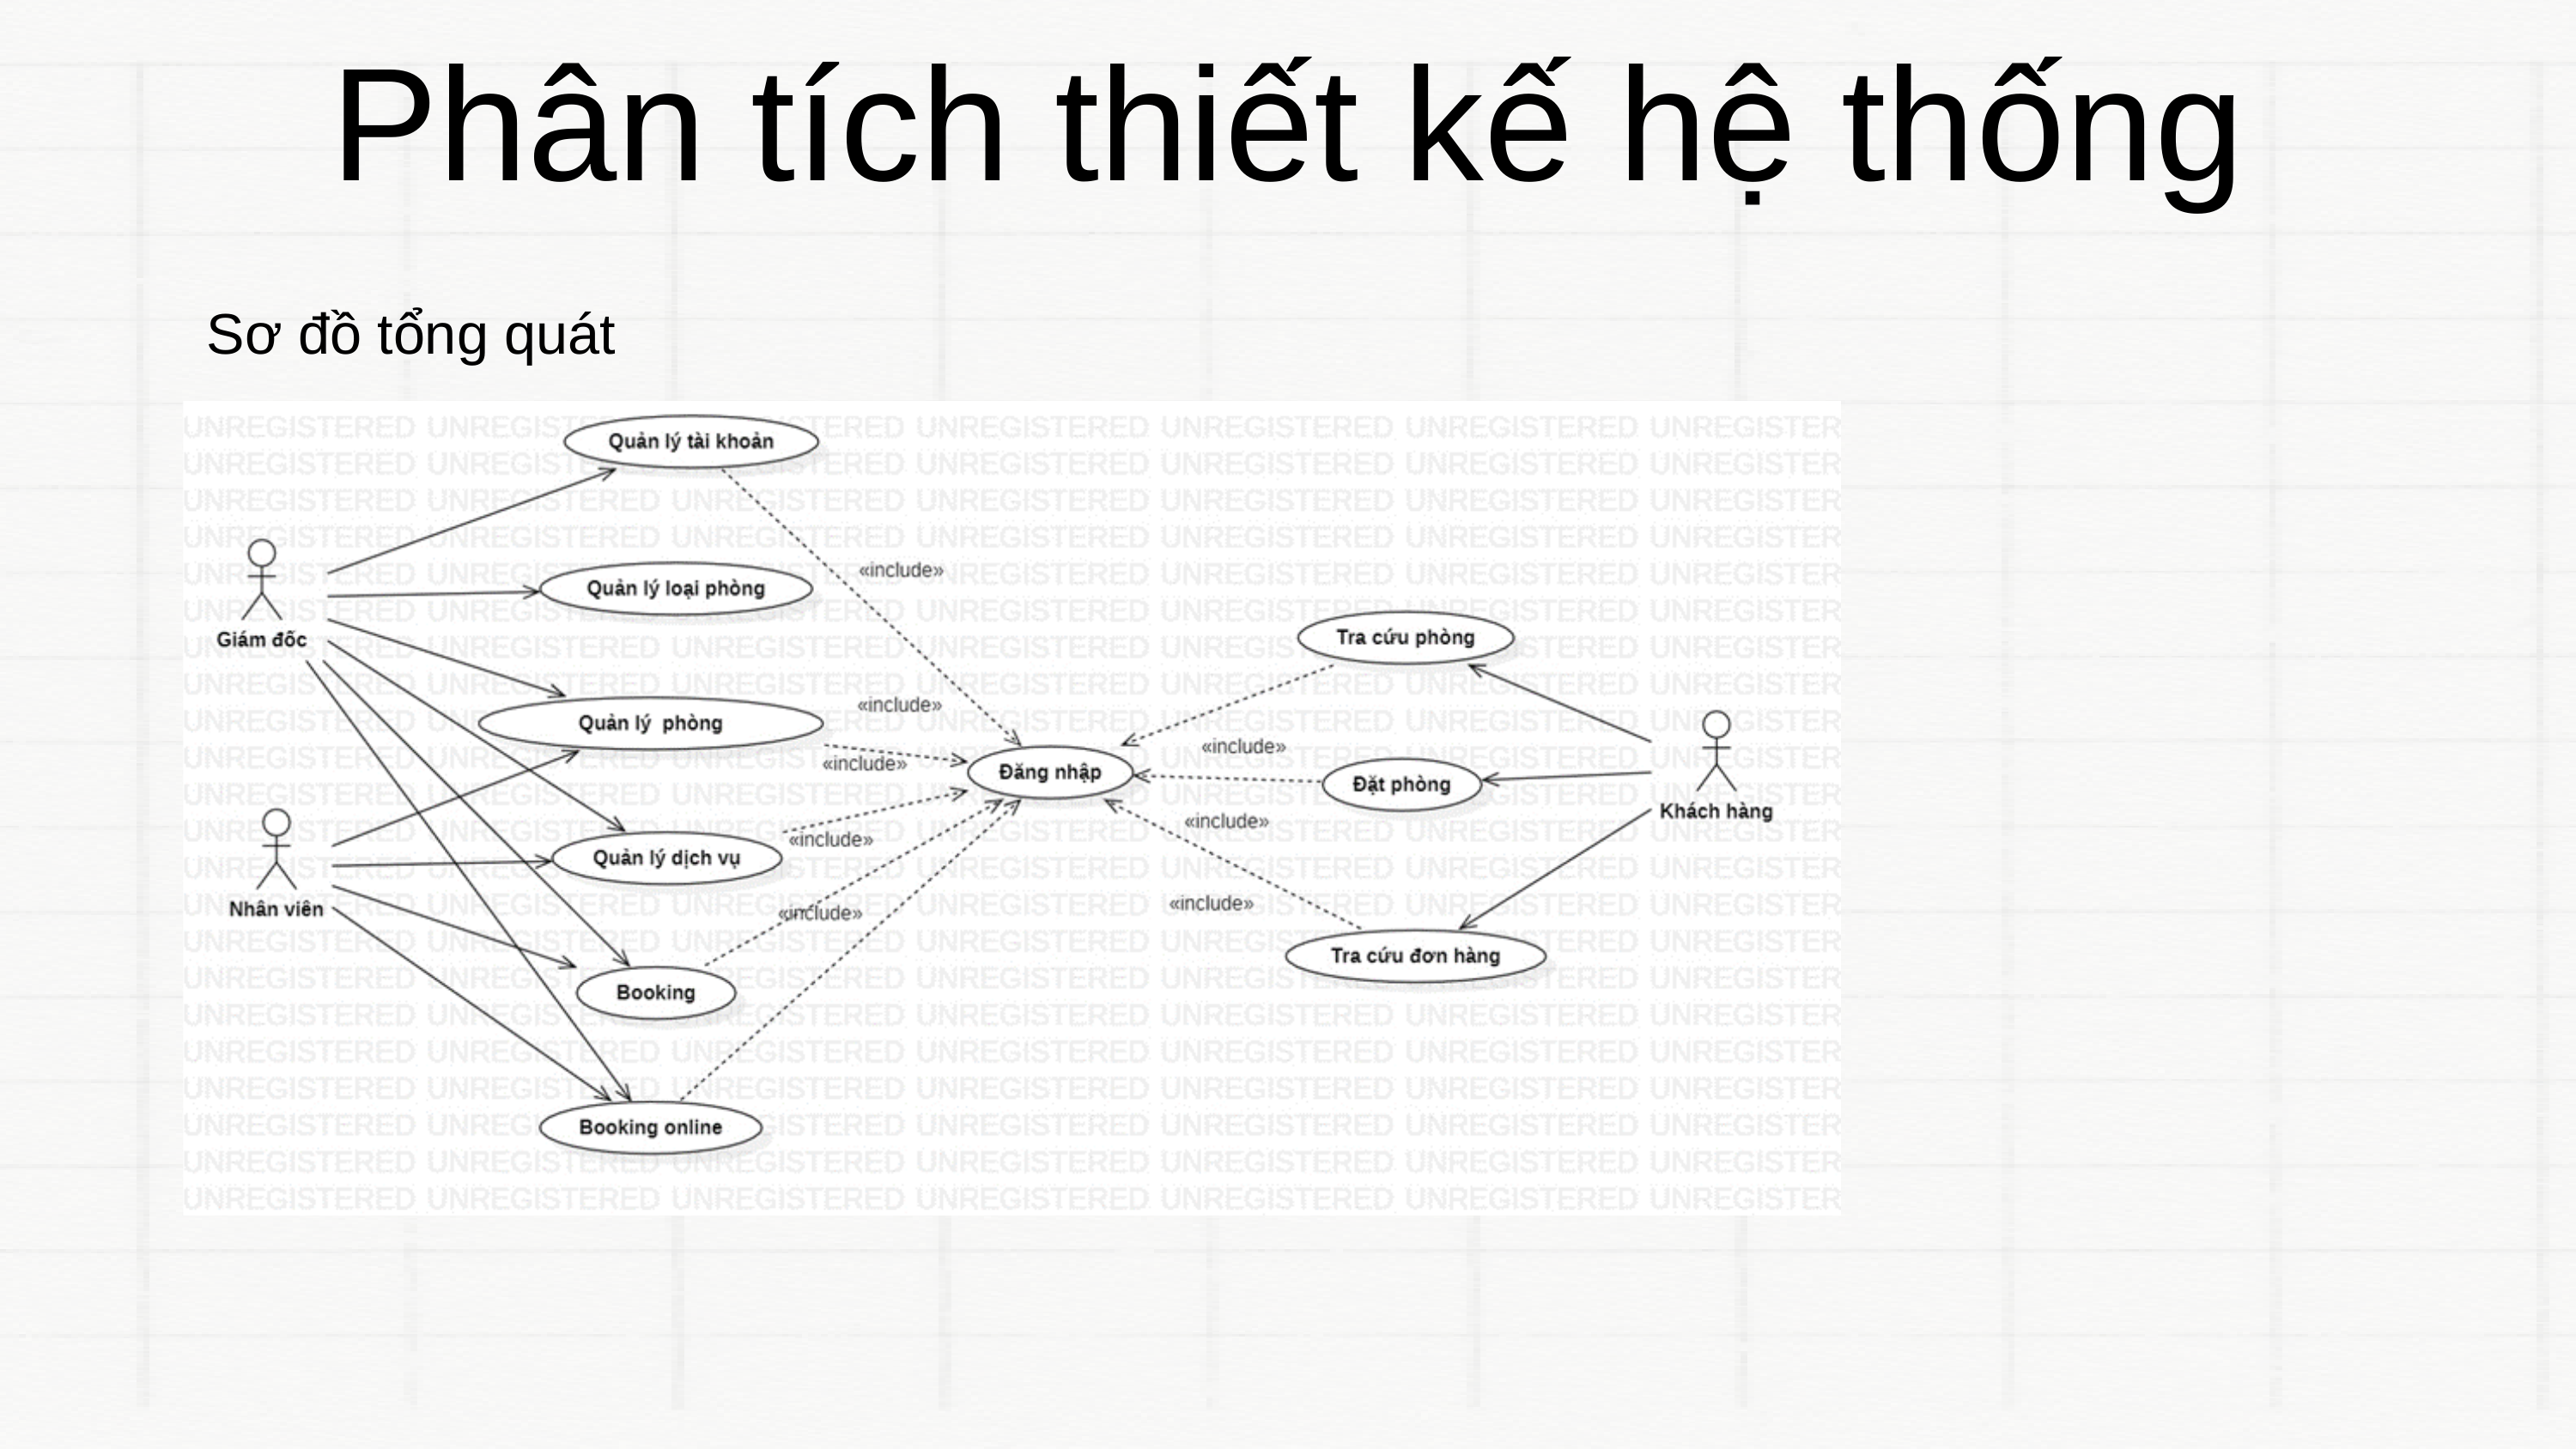

Phân tích thiết kế hệ thống
Sơ đồ tổng quát